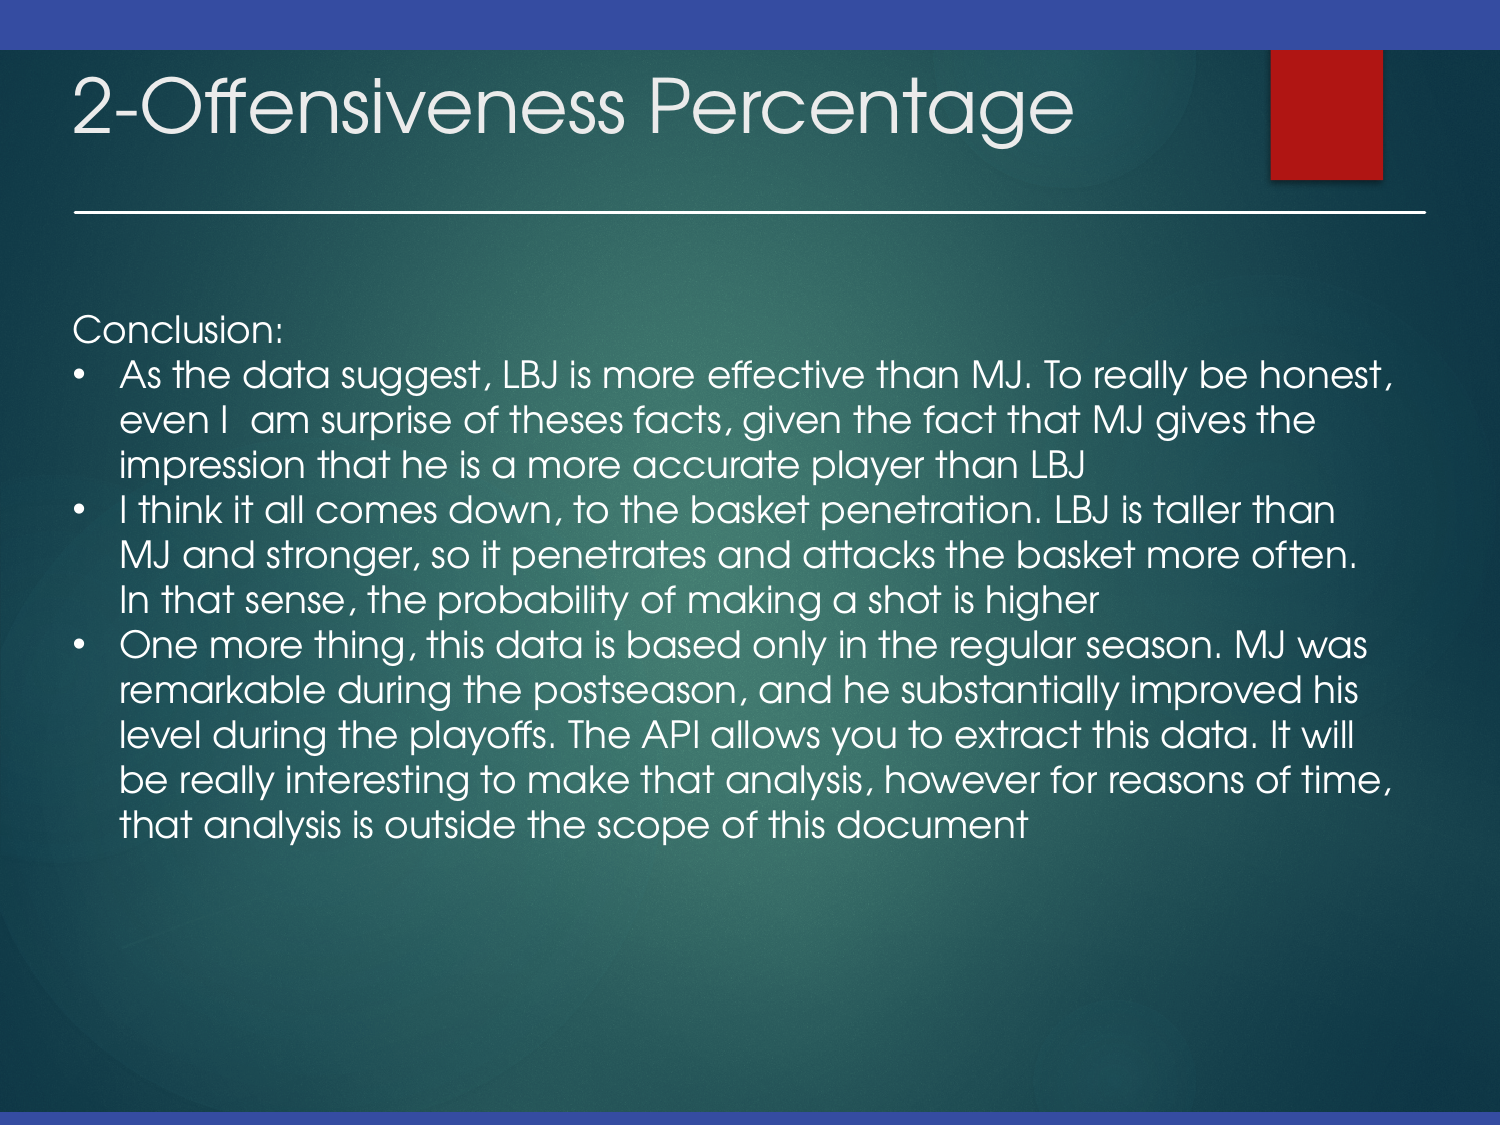

2-Offensiveness Percentage
Conclusion:
As the data suggest, LBJ is more effective than MJ. To really be honest, even I  am surprise of theses facts, given the fact that MJ gives the impression that he is a more accurate player than LBJ
I think it all comes down, to the basket penetration. LBJ is taller than MJ and stronger, so it penetrates and attacks the basket more often. In that sense, the probability of making a shot is higher
One more thing, this data is based only in the regular season. MJ was remarkable during the postseason, and he substantially improved his level during the playoffs. The API allows you to extract this data. It will be really interesting to make that analysis, however for reasons of time, that analysis is outside the scope of this document